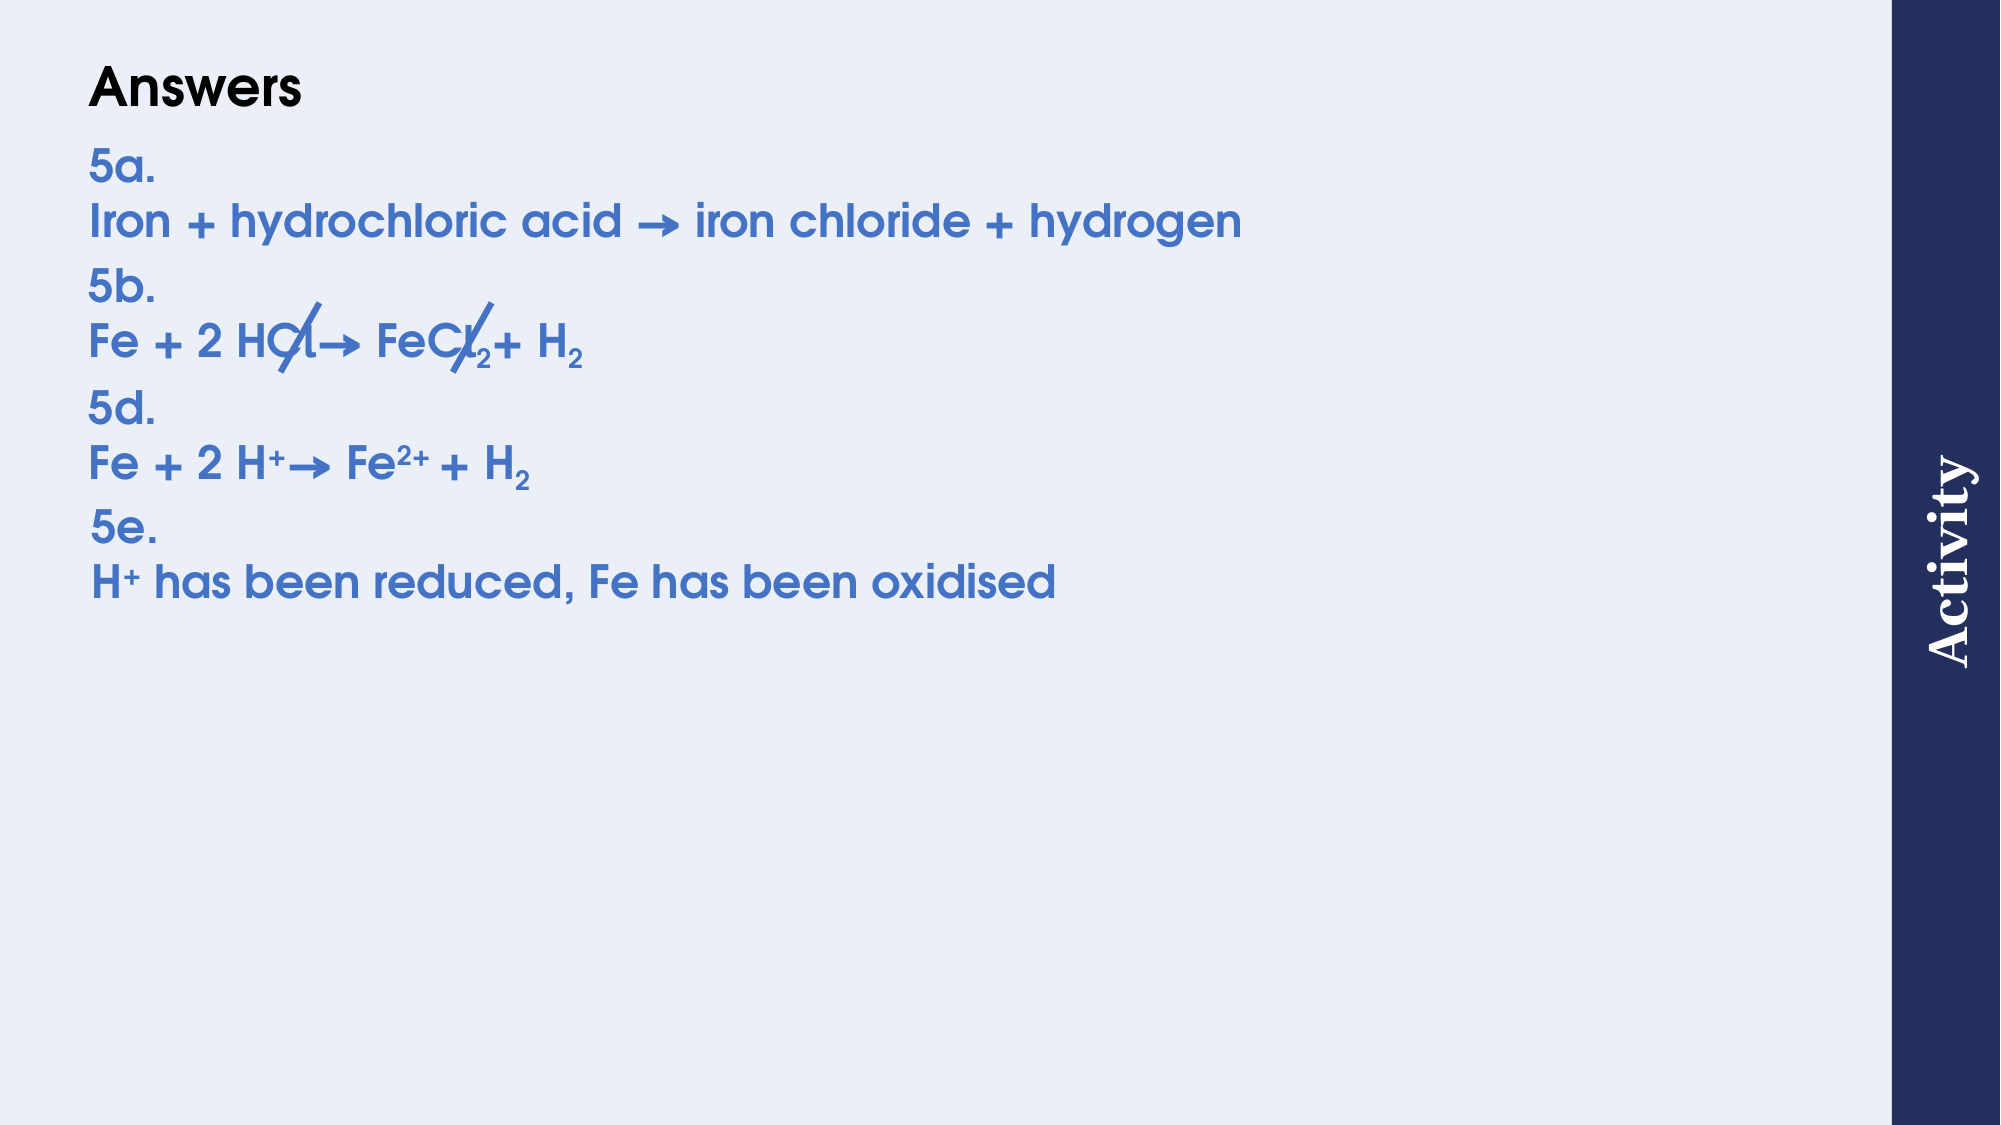

# Answers
5a.
Iron + hydrochloric acid → iron chloride + hydrogen
5b.
Fe + 2 HCl→ FeCl2+ H2
5d.
Fe + 2 H+→ Fe2+ + H2
5e.
H+ has been reduced, Fe has been oxidised